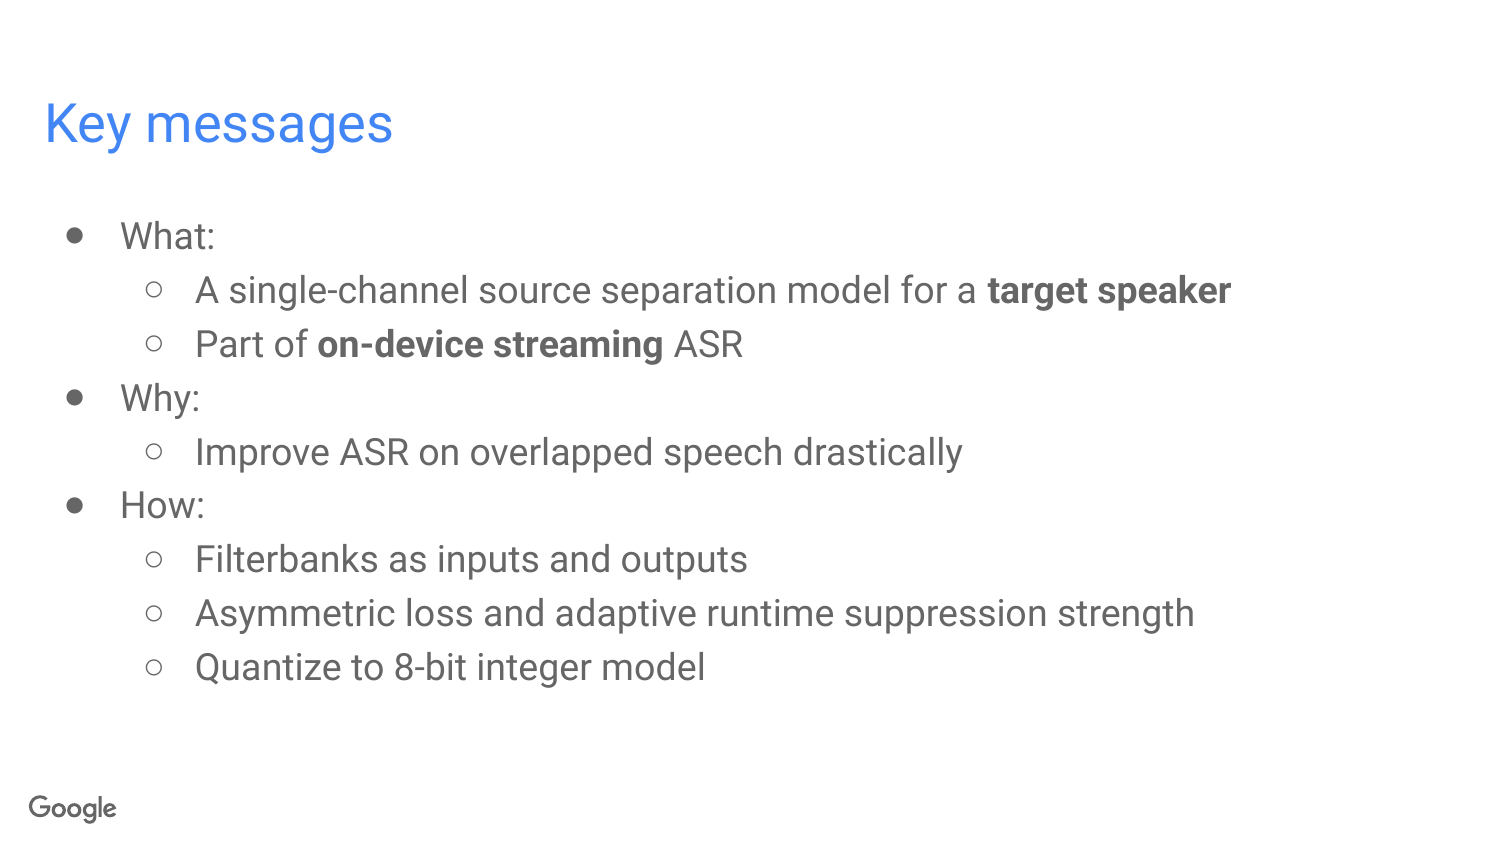

# Key messages
What:
A single-channel source separation model for a target speaker
Part of on-device streaming ASR
Why:
Improve ASR on overlapped speech drastically
How:
Filterbanks as inputs and outputs
Asymmetric loss and adaptive runtime suppression strength
Quantize to 8-bit integer model